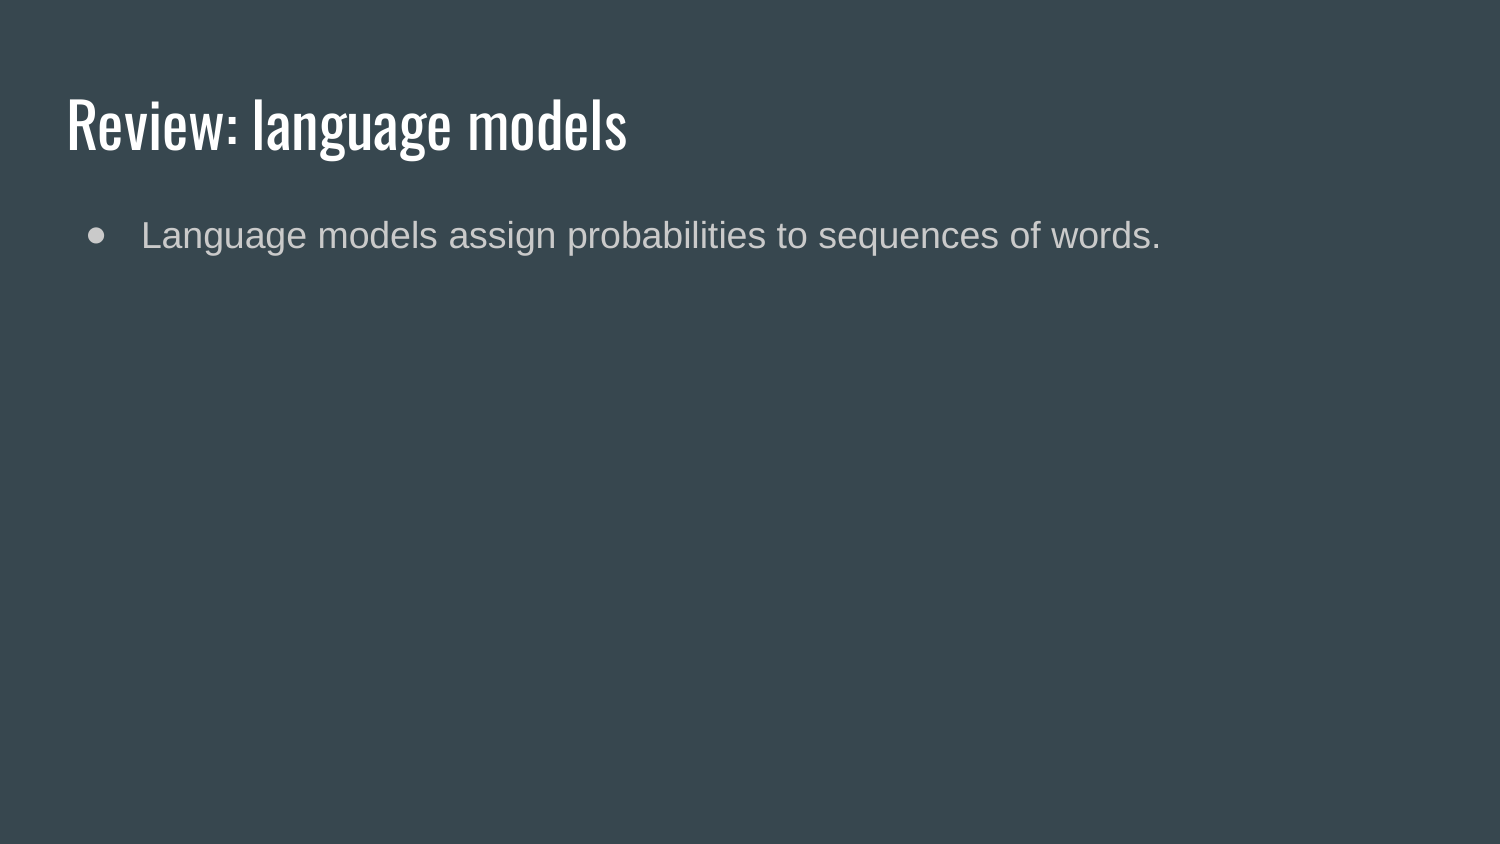

# Review: language models
Language models assign probabilities to sequences of words.